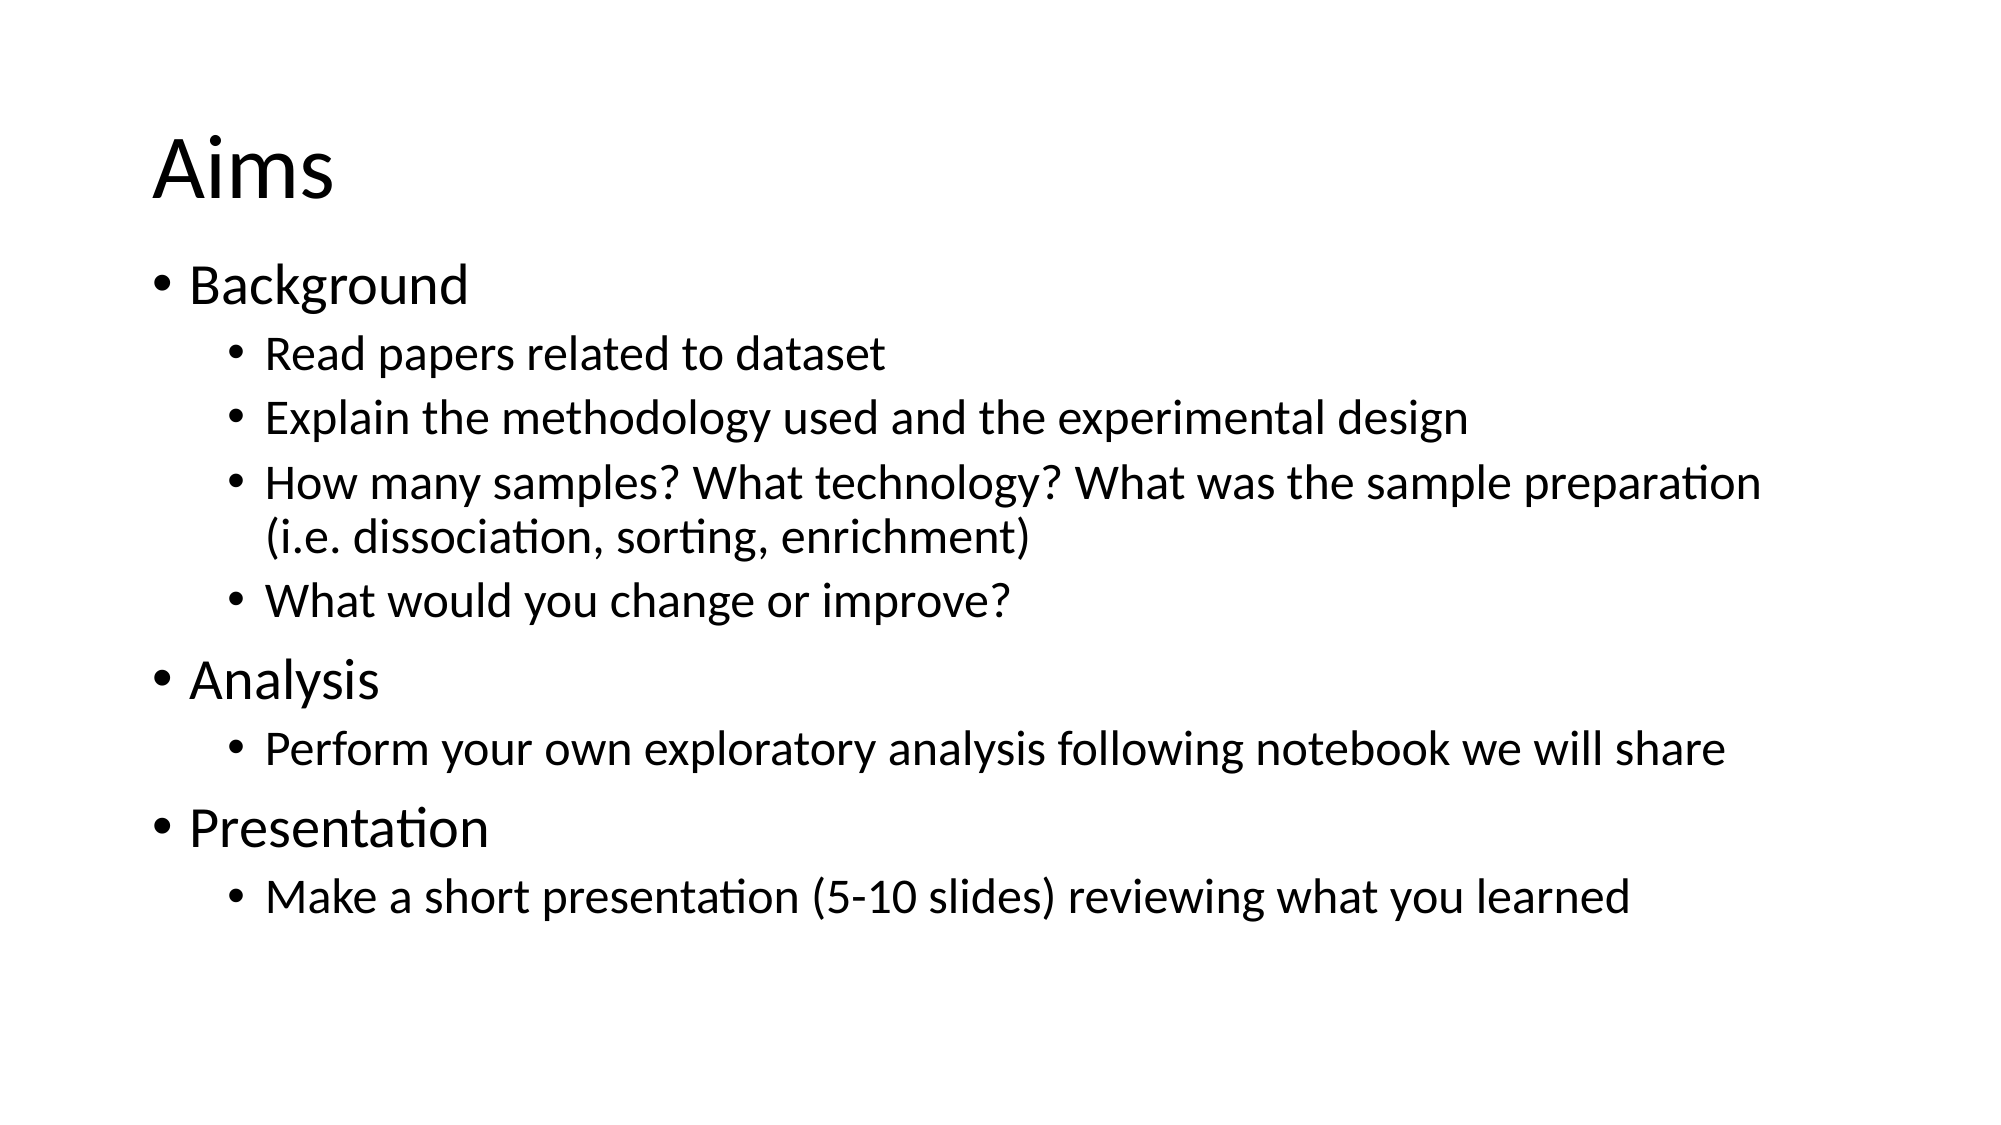

# Aims
Background
Read papers related to dataset
Explain the methodology used and the experimental design
How many samples? What technology? What was the sample preparation (i.e. dissociation, sorting, enrichment)
What would you change or improve?
Analysis
Perform your own exploratory analysis following notebook we will share
Presentation
Make a short presentation (5-10 slides) reviewing what you learned